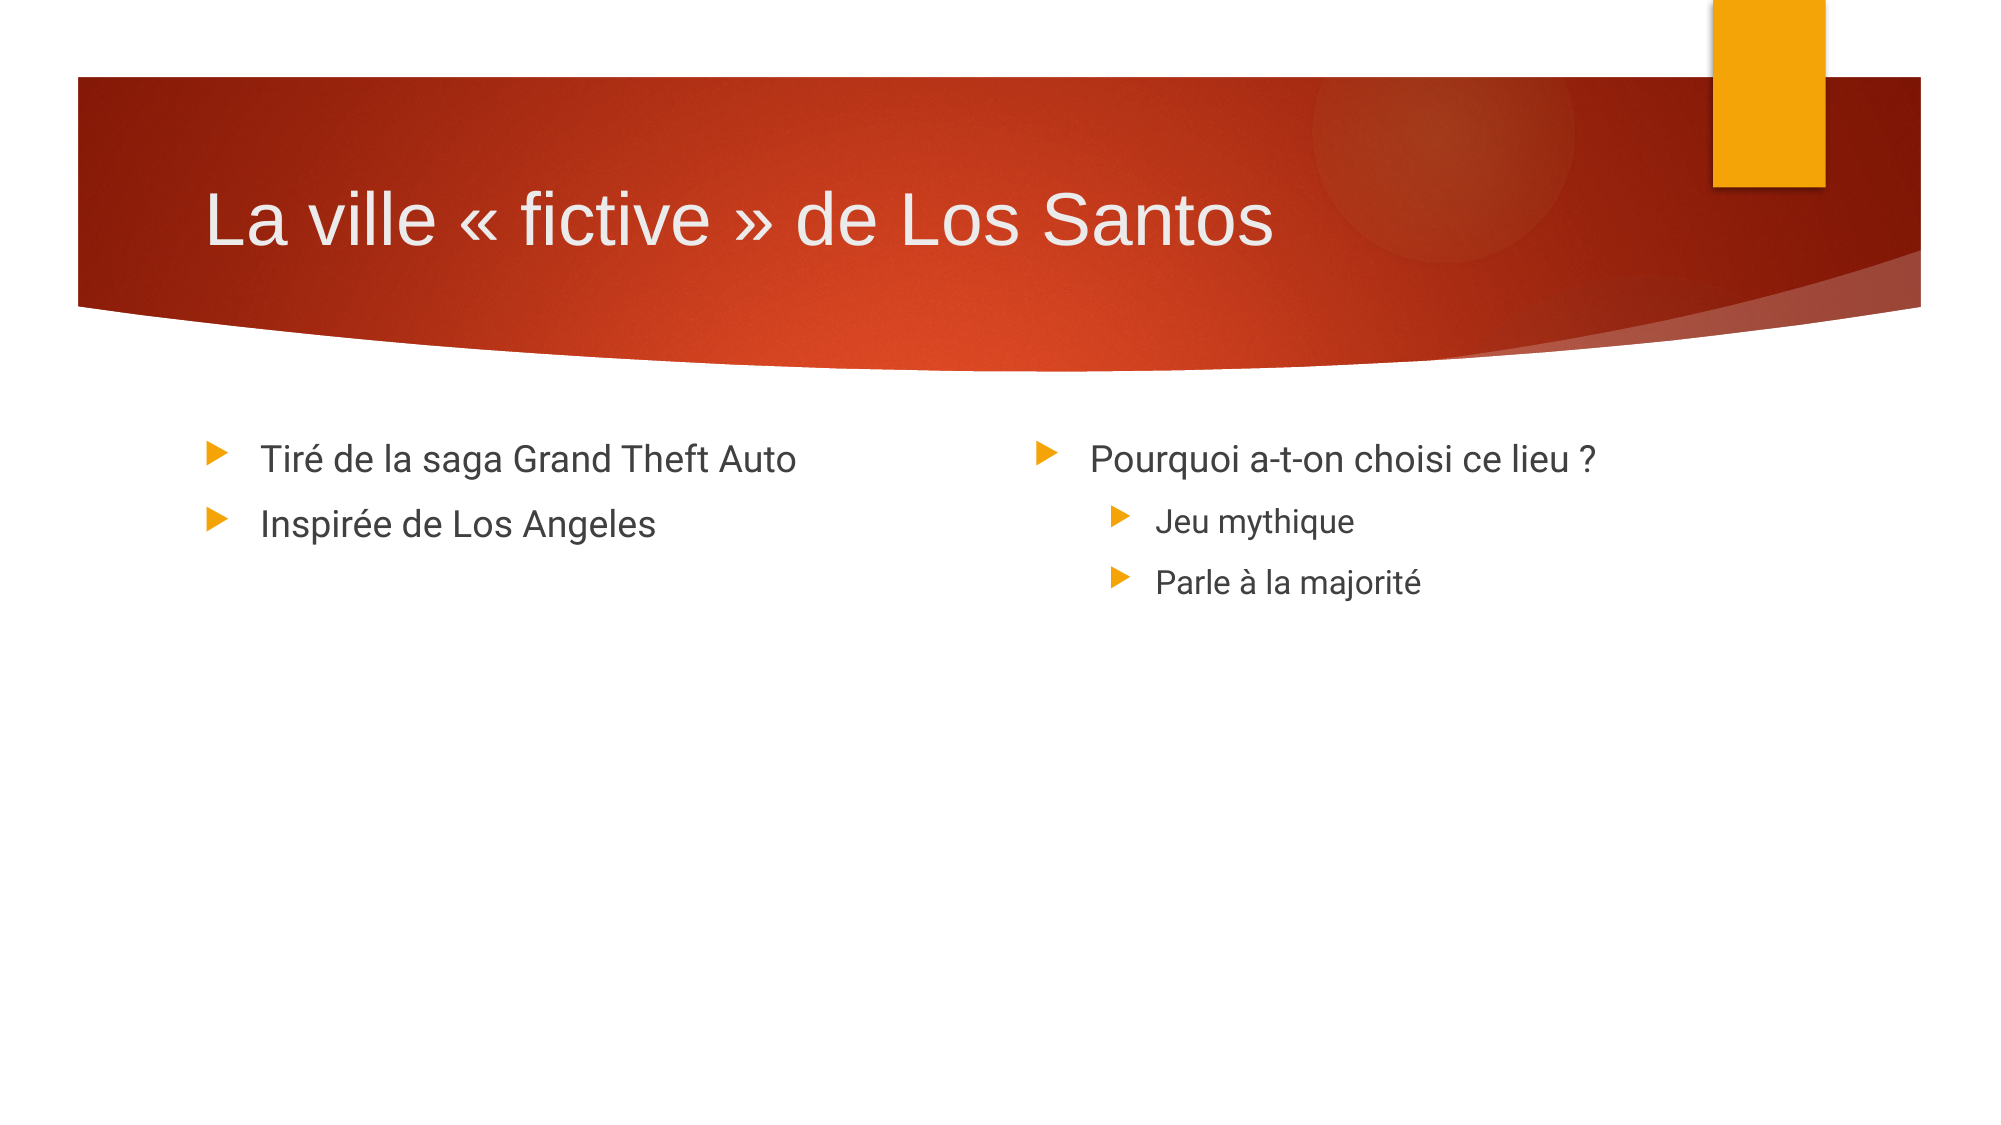

# La ville « fictive » de Los Santos
Tiré de la saga Grand Theft Auto
Inspirée de Los Angeles
Pourquoi a-t-on choisi ce lieu ?
Jeu mythique
Parle à la majorité